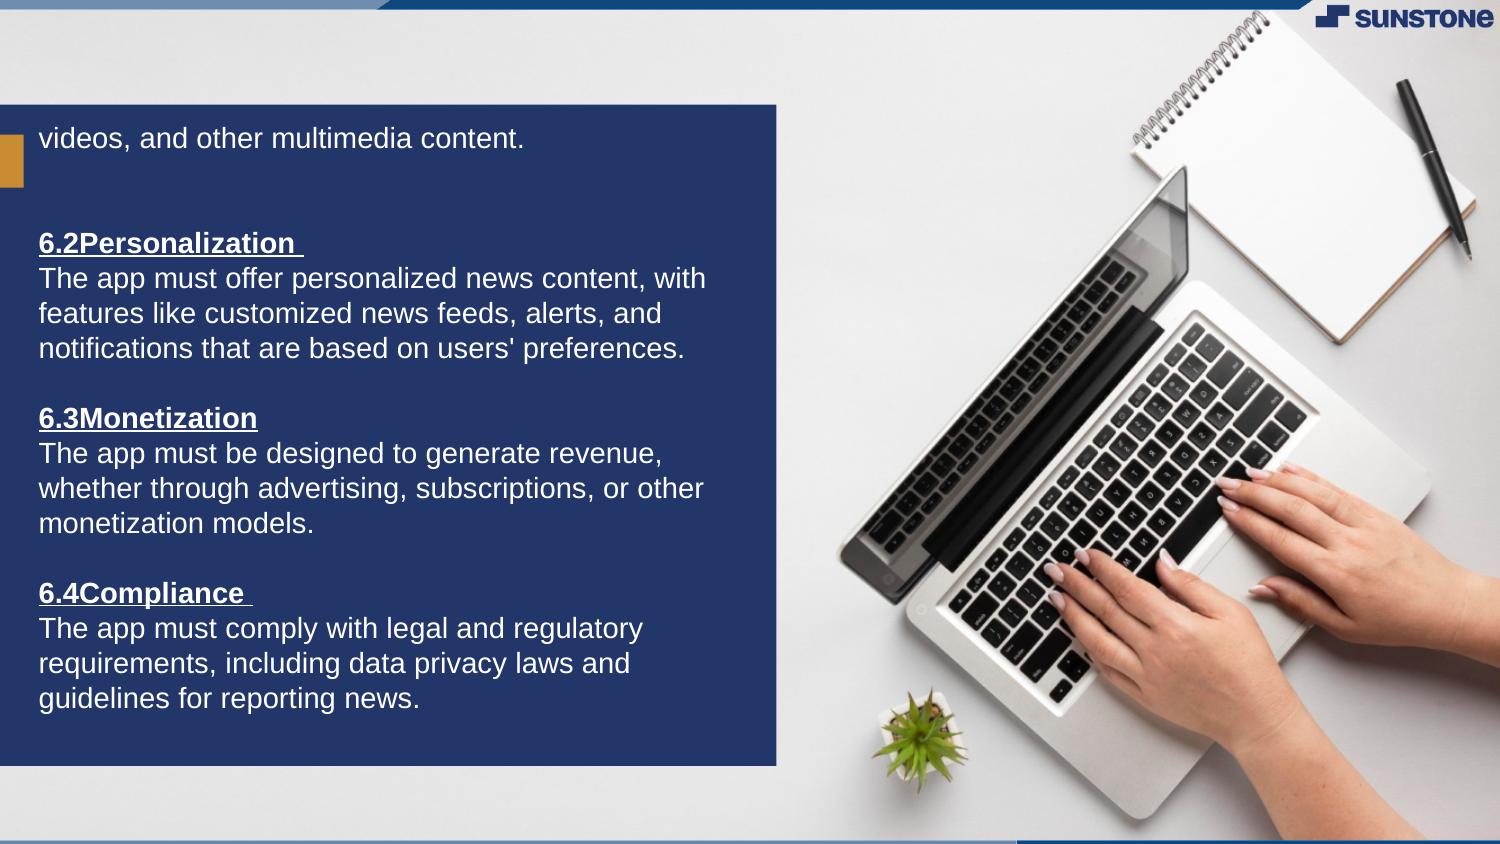

videos, and other multimedia content.

6.2Personalization
The app must offer personalized news content, with features like customized news feeds, alerts, and notifications that are based on users' preferences.

6.3Monetization
The app must be designed to generate revenue, whether through advertising, subscriptions, or other monetization models.

6.4Compliance
The app must comply with legal and regulatory requirements, including data privacy laws and guidelines for reporting news.